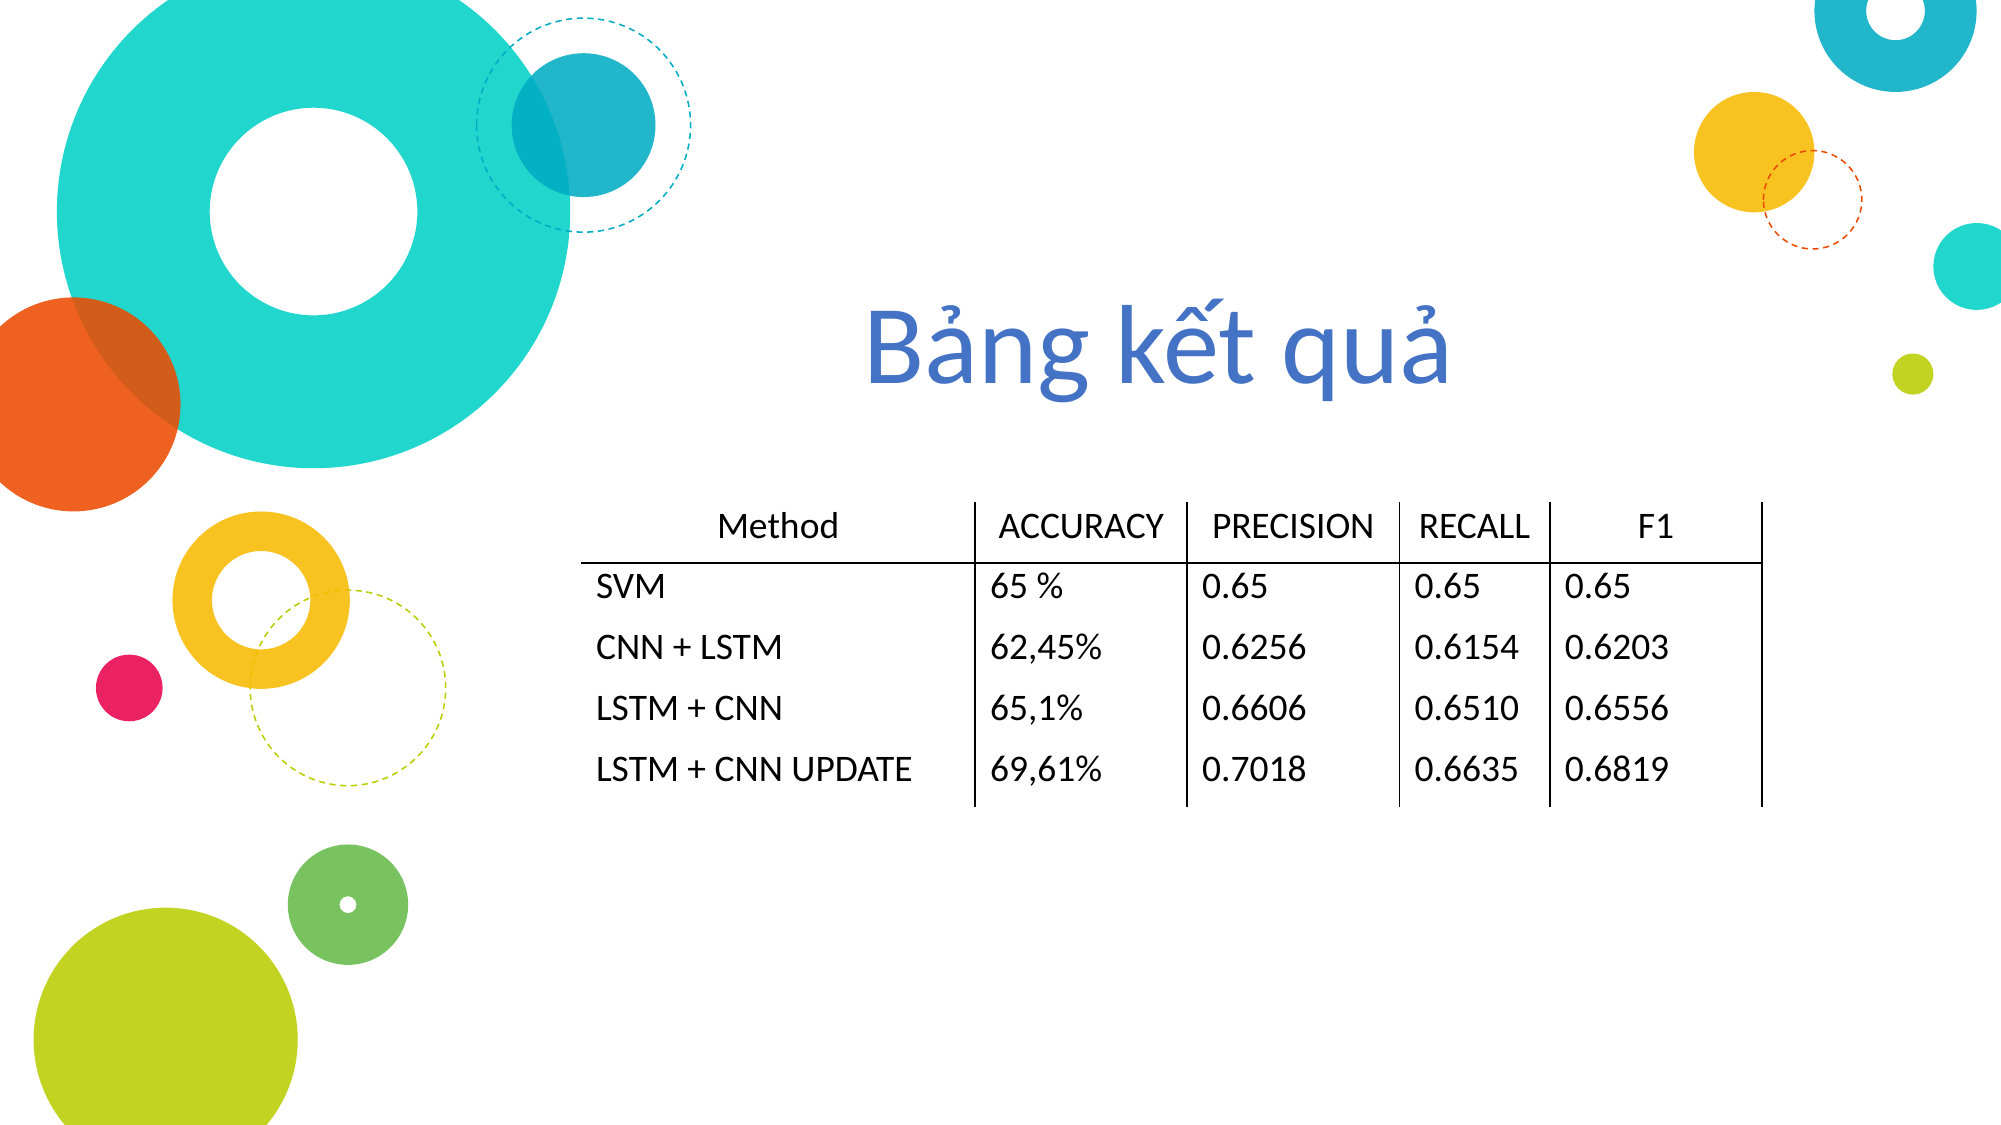

Bảng kết quả
| Method | ACCURACY | PRECISION | RECALL | F1 |
| --- | --- | --- | --- | --- |
| SVM | 65 % | 0.65 | 0.65 | 0.65 |
| CNN + LSTM | 62,45% | 0.6256 | 0.6154 | 0.6203 |
| LSTM + CNN | 65,1% | 0.6606 | 0.6510 | 0.6556 |
| LSTM + CNN UPDATE | 69,61% | 0.7018 | 0.6635 | 0.6819 |